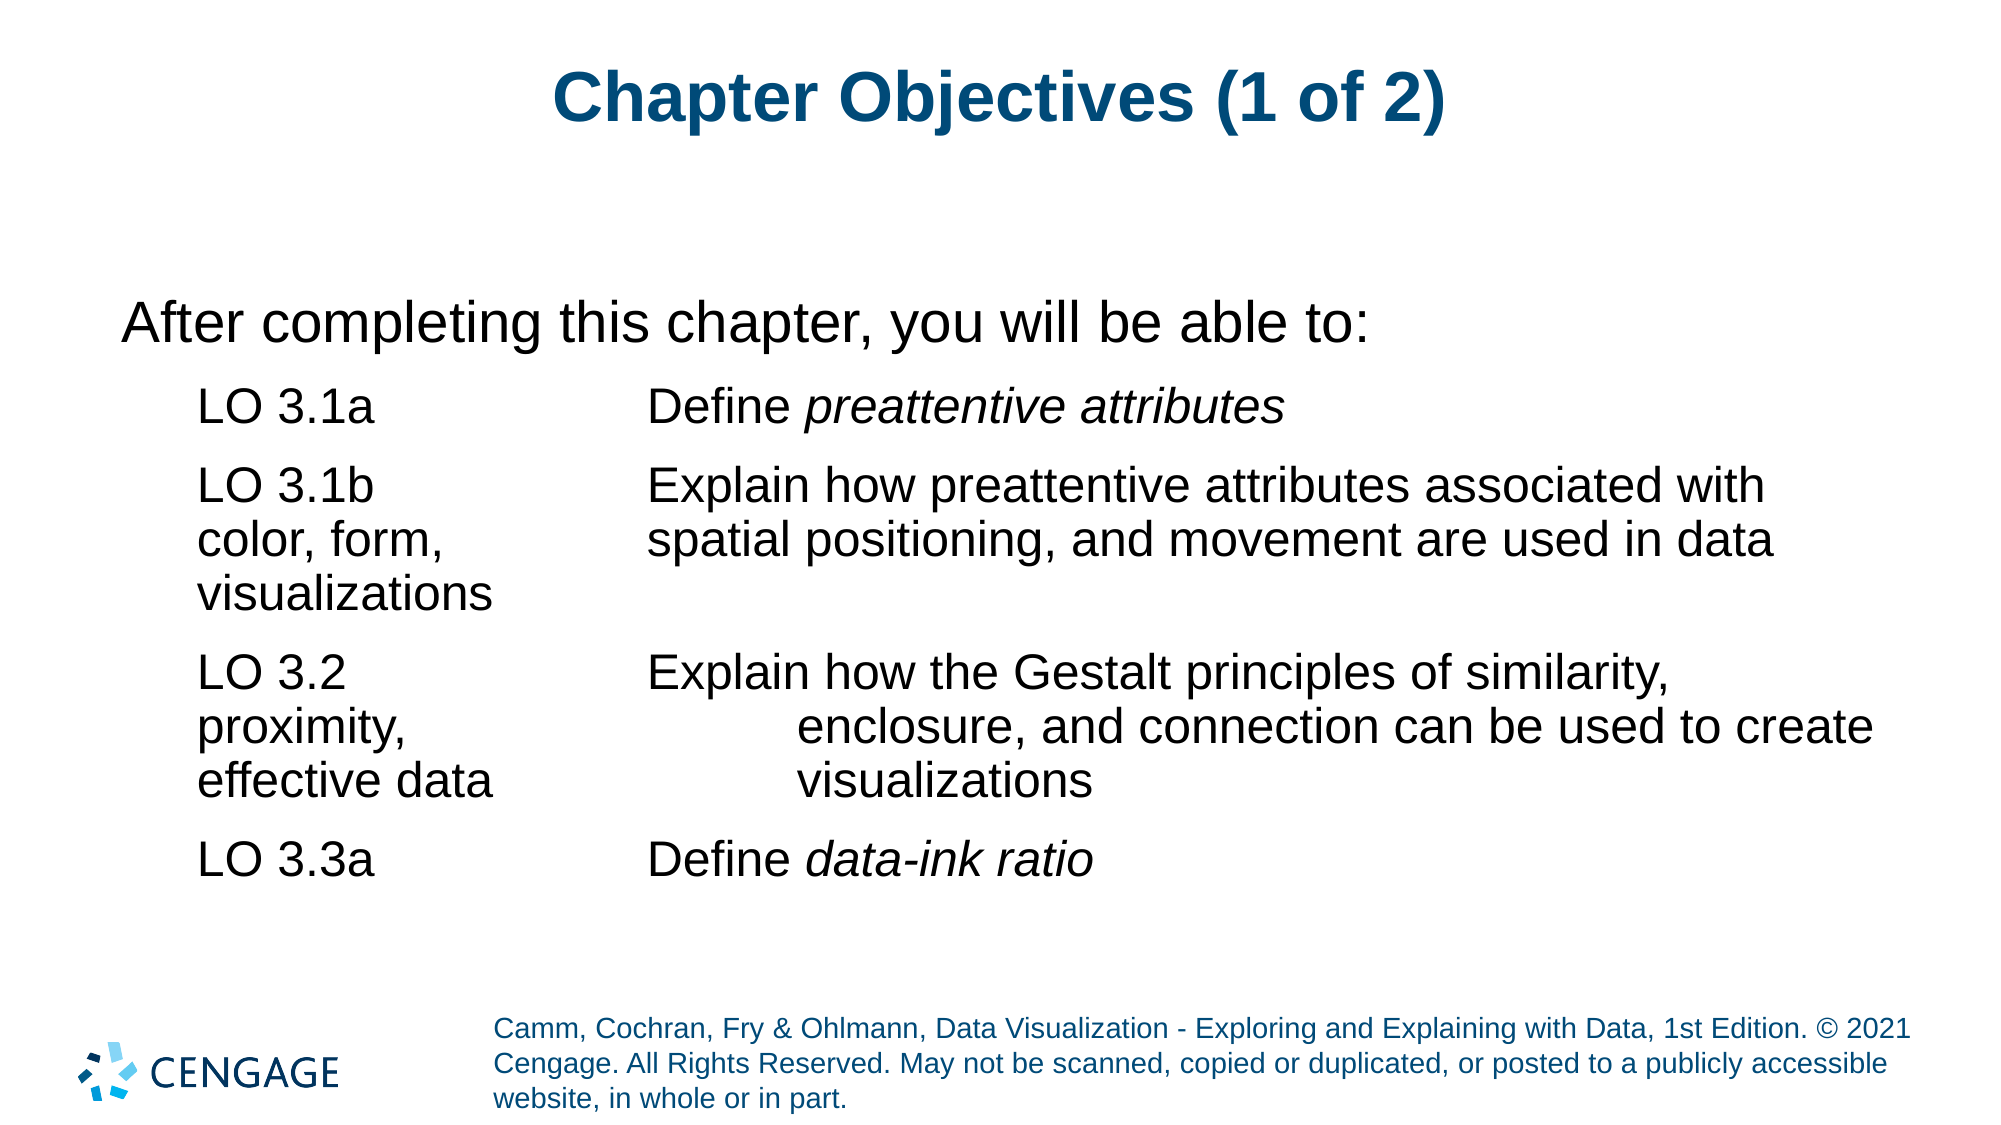

# Chapter Objectives (1 of 2)
After completing this chapter, you will be able to:
LO 3.1a		Define preattentive attributes
LO 3.1b		Explain how preattentive attributes associated with color, form, 		spatial positioning, and movement are used in data visualizations
LO 3.2		Explain how the Gestalt principles of similarity, proximity, 			enclosure, and connection can be used to create effective data 		visualizations
LO 3.3a		Define data-ink ratio